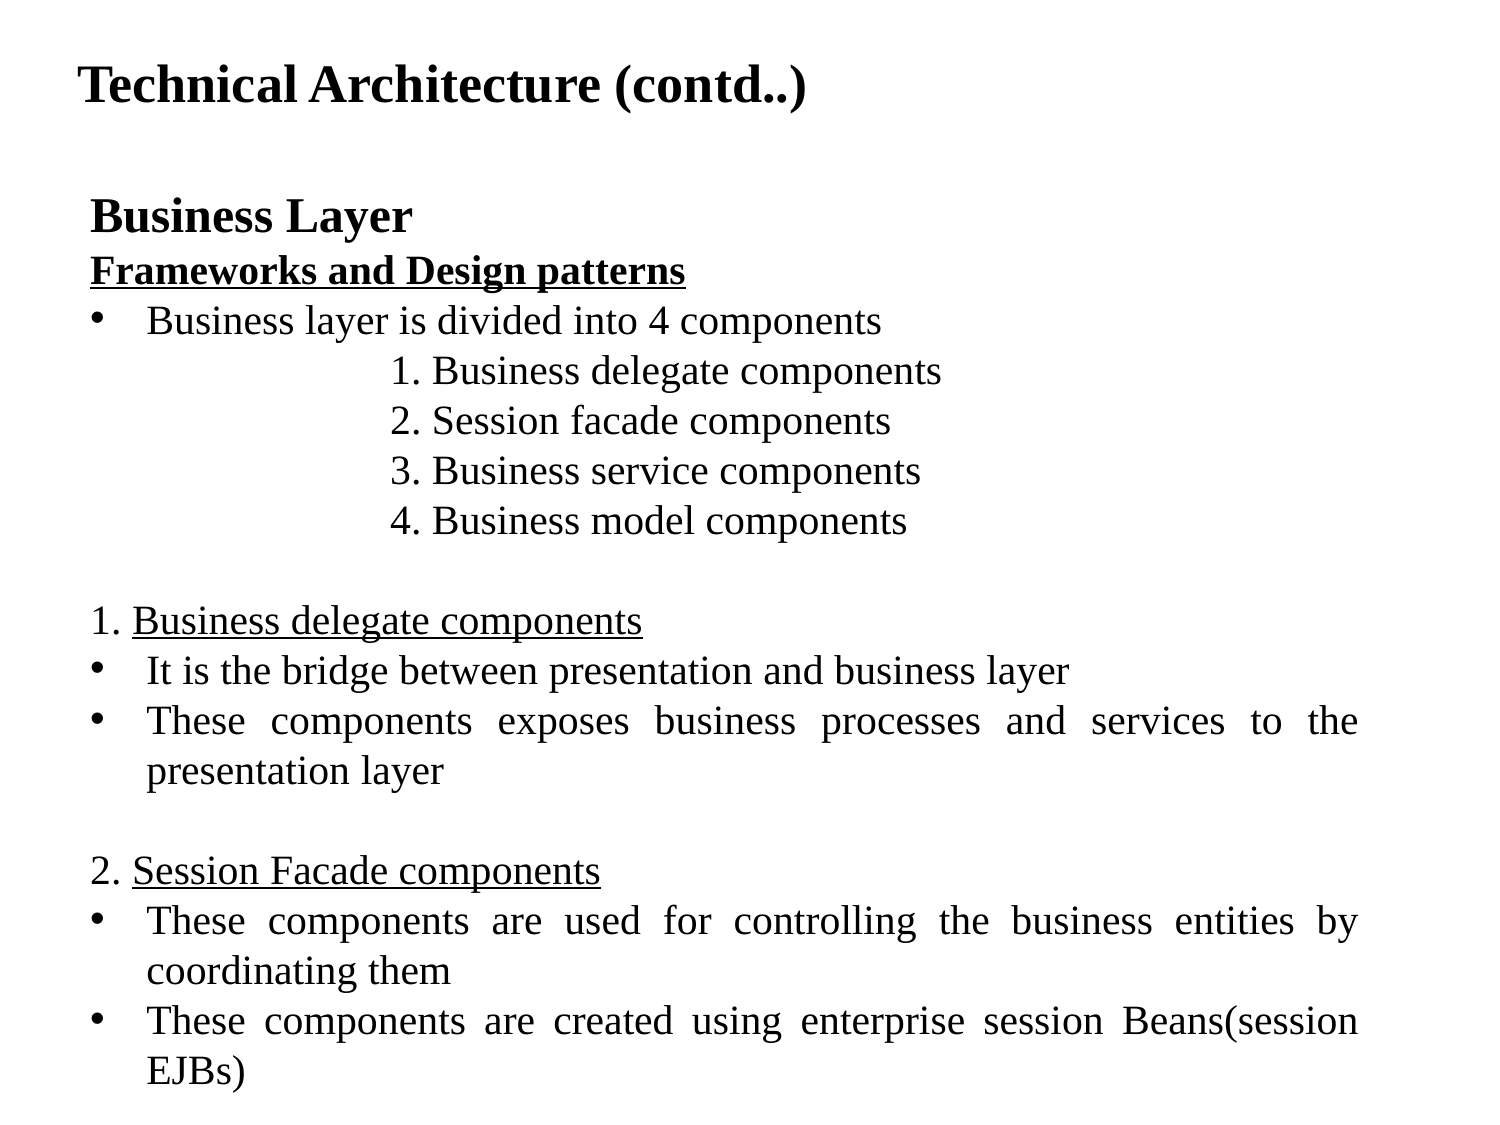

# Technical Architecture (contd..)
Business Layer
Frameworks and Design patterns
Business layer is divided into 4 components
		1. Business delegate components
		2. Session facade components
		3. Business service components
		4. Business model components

1. Business delegate components
It is the bridge between presentation and business layer
These components exposes business processes and services to the presentation layer

2. Session Facade components
These components are used for controlling the business entities by coordinating them
These components are created using enterprise session Beans(session EJBs)